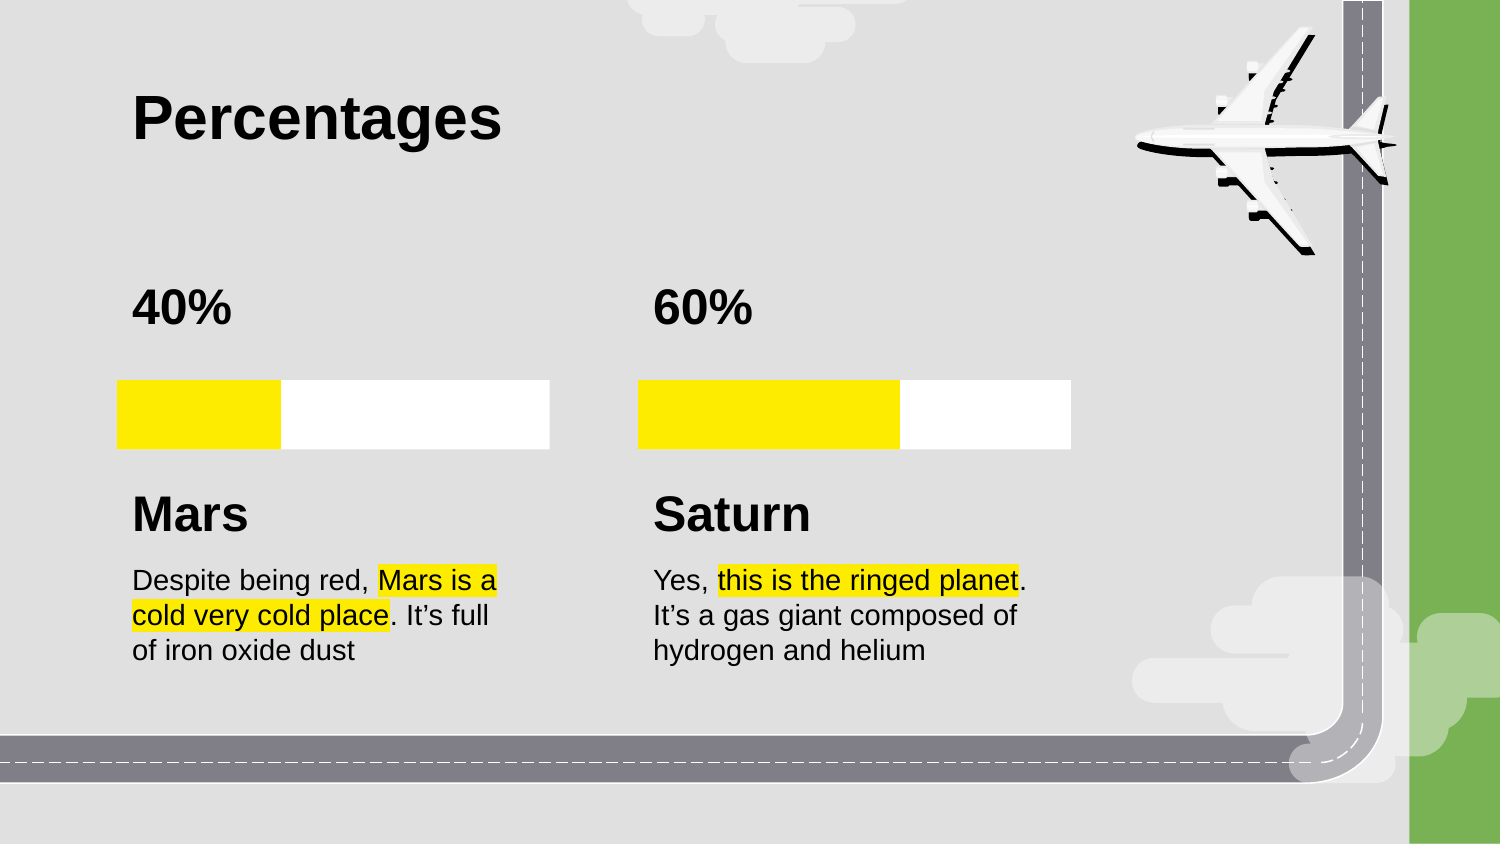

Percentages
40%
60%

# Mars
Saturn
Despite being red, Mars is a cold very cold place. It’s full of iron oxide dust
Yes, this is the ringed planet. It’s a gas giant composed of hydrogen and helium